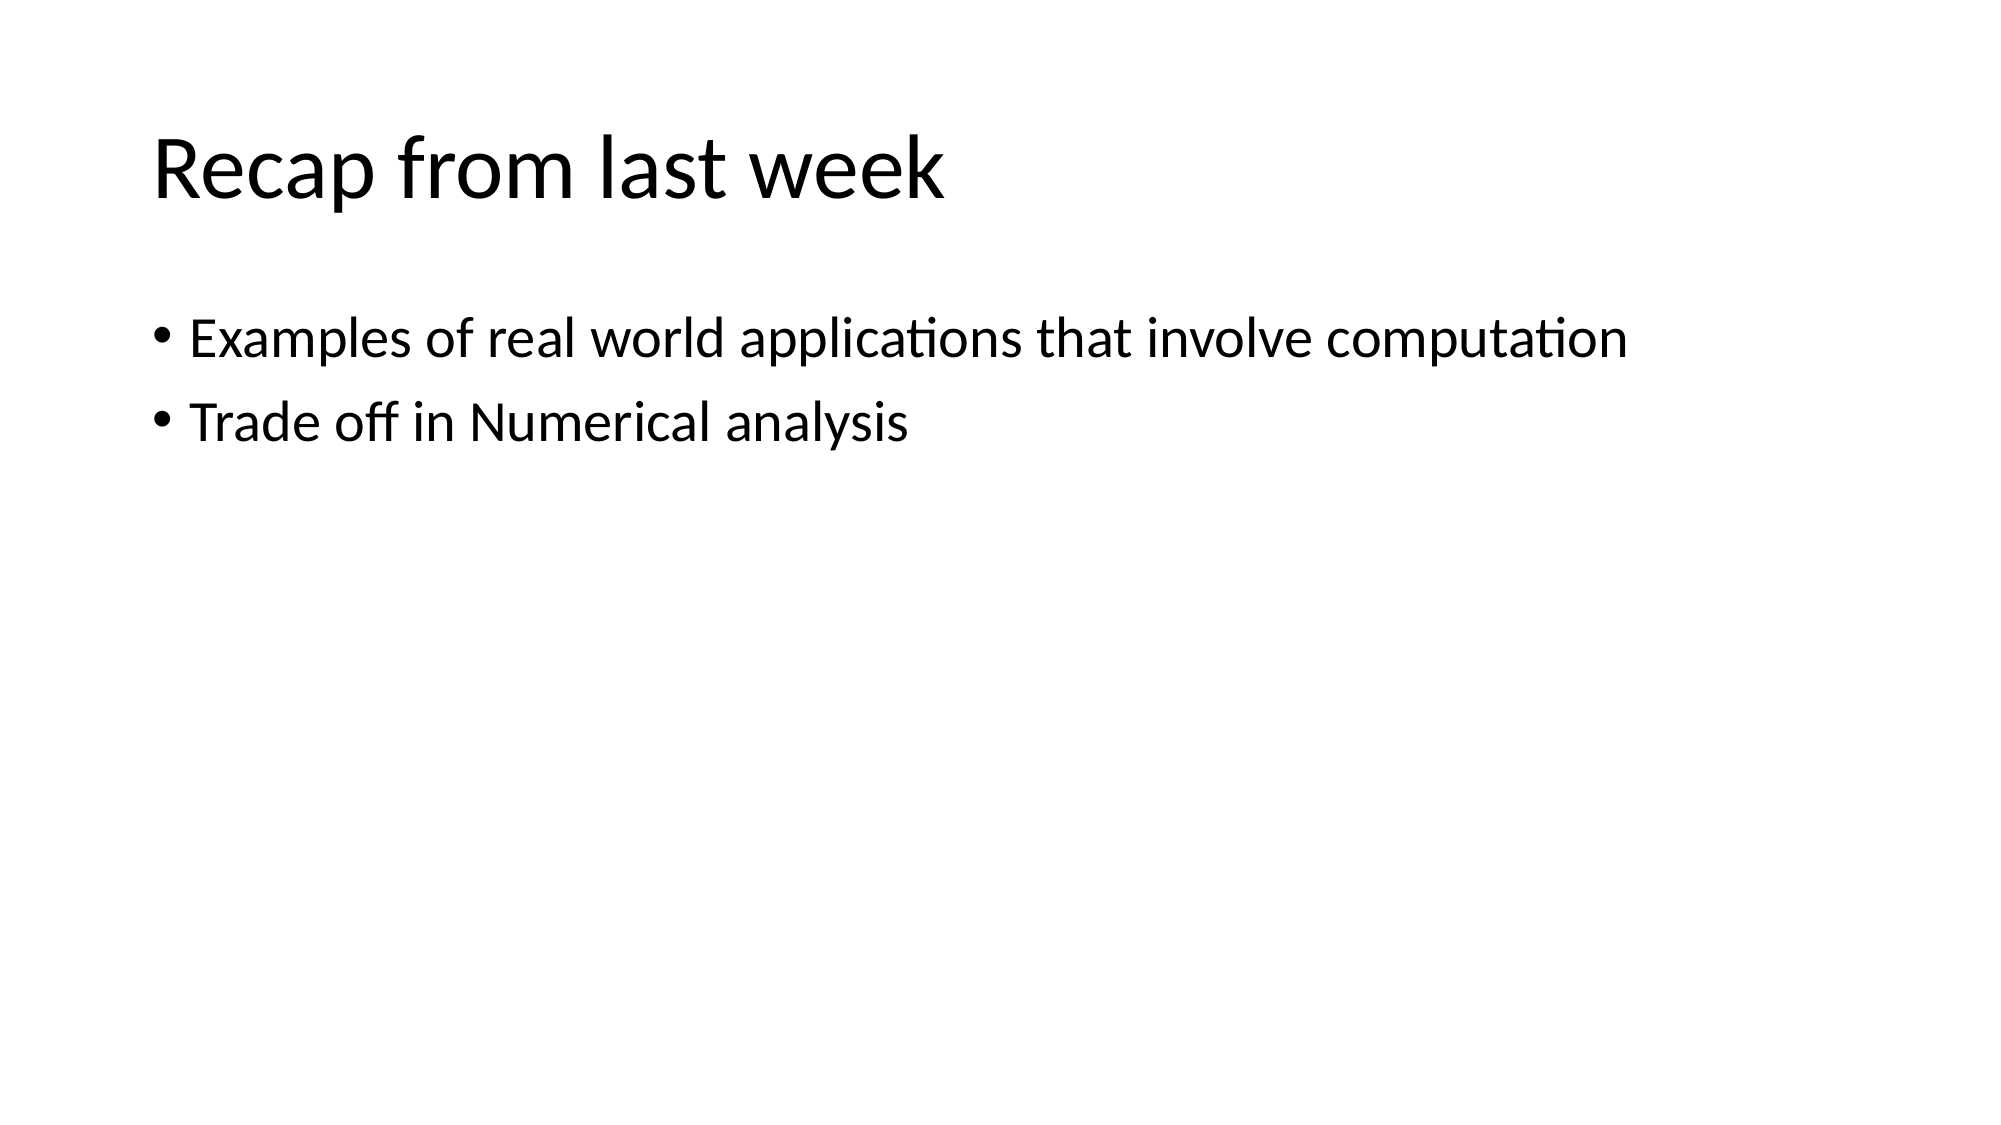

# Recap from last week
Examples of real world applications that involve computation
Trade off in Numerical analysis